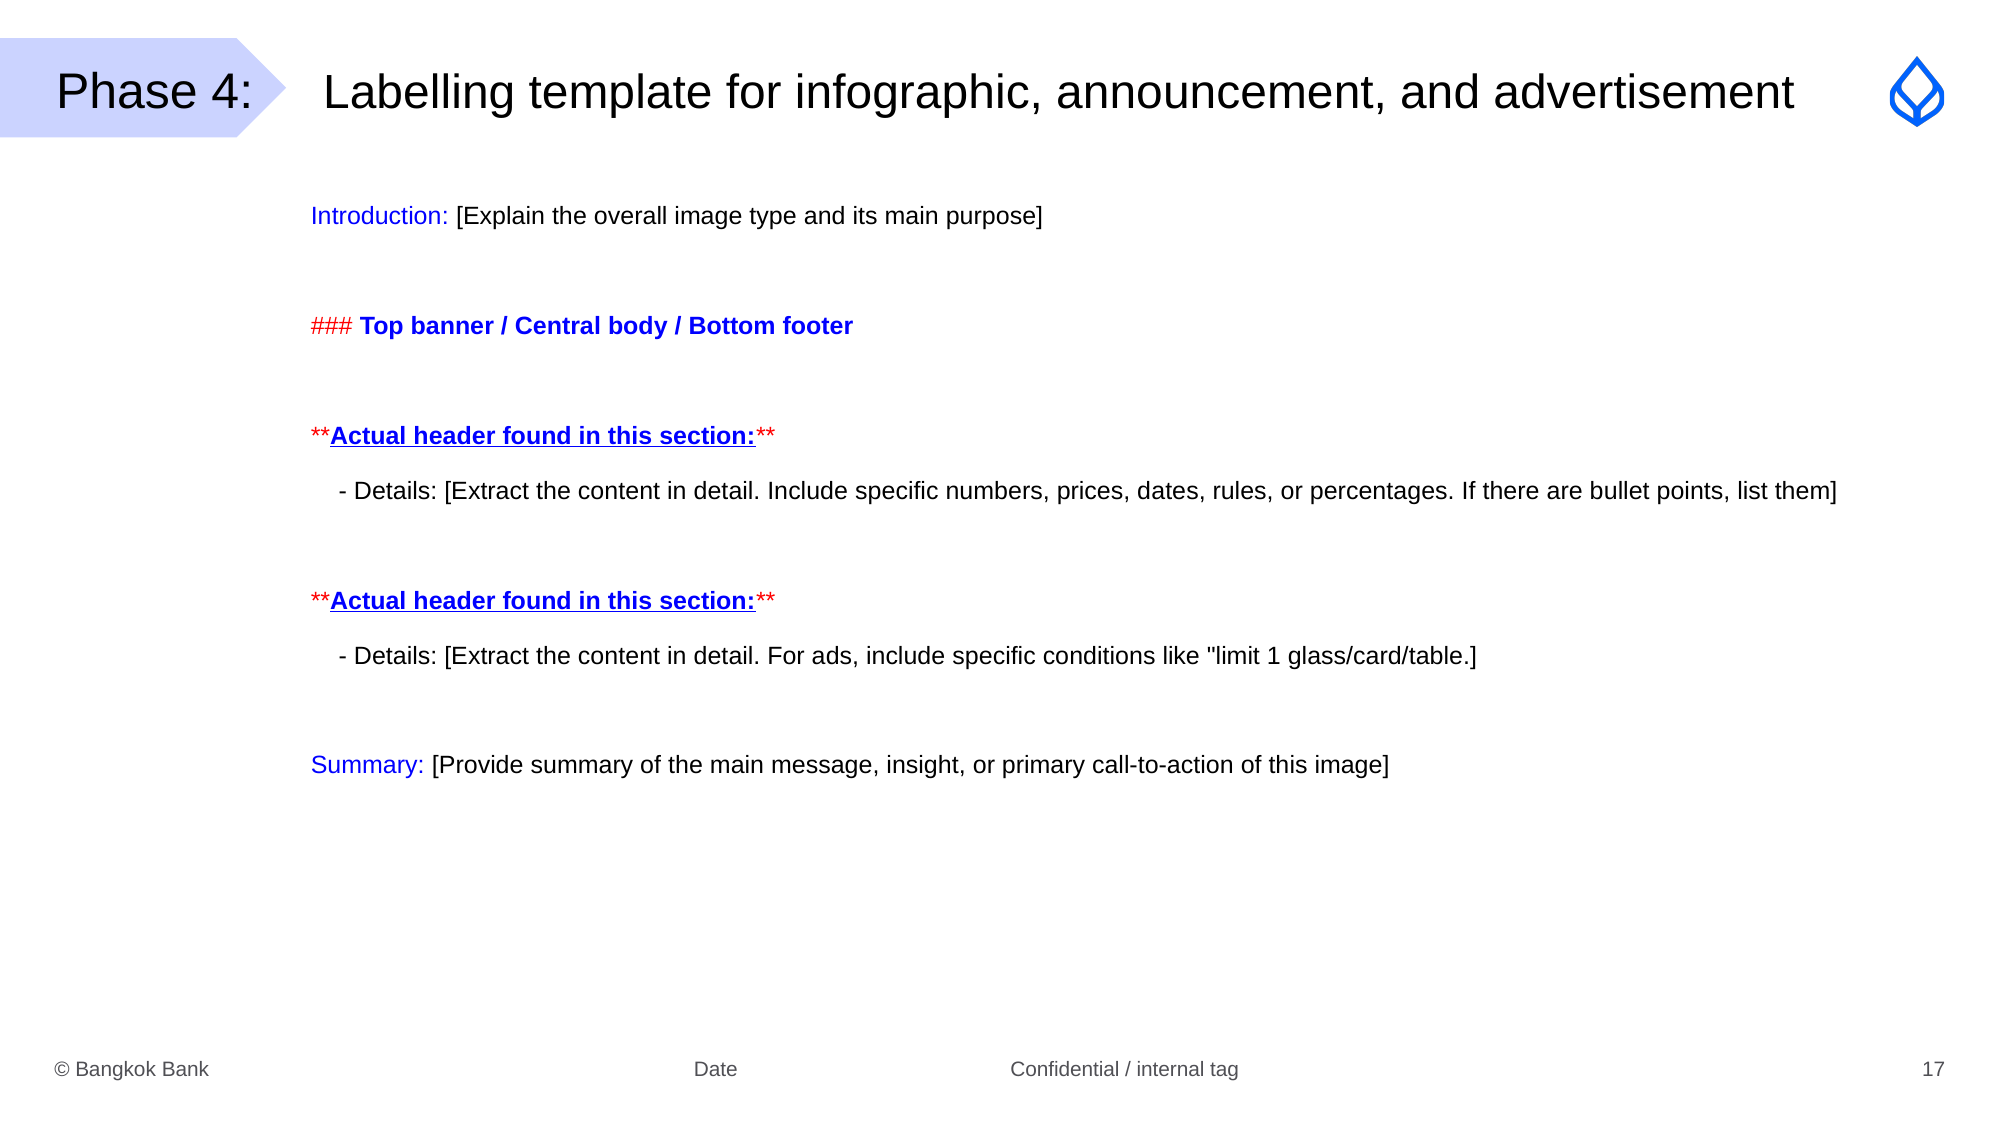

Phase 4:     Labelling template for infographic, announcement, and advertisement
Introduction: [Explain the overall image type and its main purpose]

### Top banner / Central body / Bottom footer

**Actual header found in this section:**
    - Details: [Extract the content in detail. Include specific numbers, prices, dates, rules, or percentages. If there are bullet points, list them]

**Actual header found in this section:**
    - Details: [Extract the content in detail. For ads, include specific conditions like "limit 1 glass/card/table.]

Summary: [Provide summary of the main message, insight, or primary call-to-action of this image]
Date
Confidential / internal tag
17